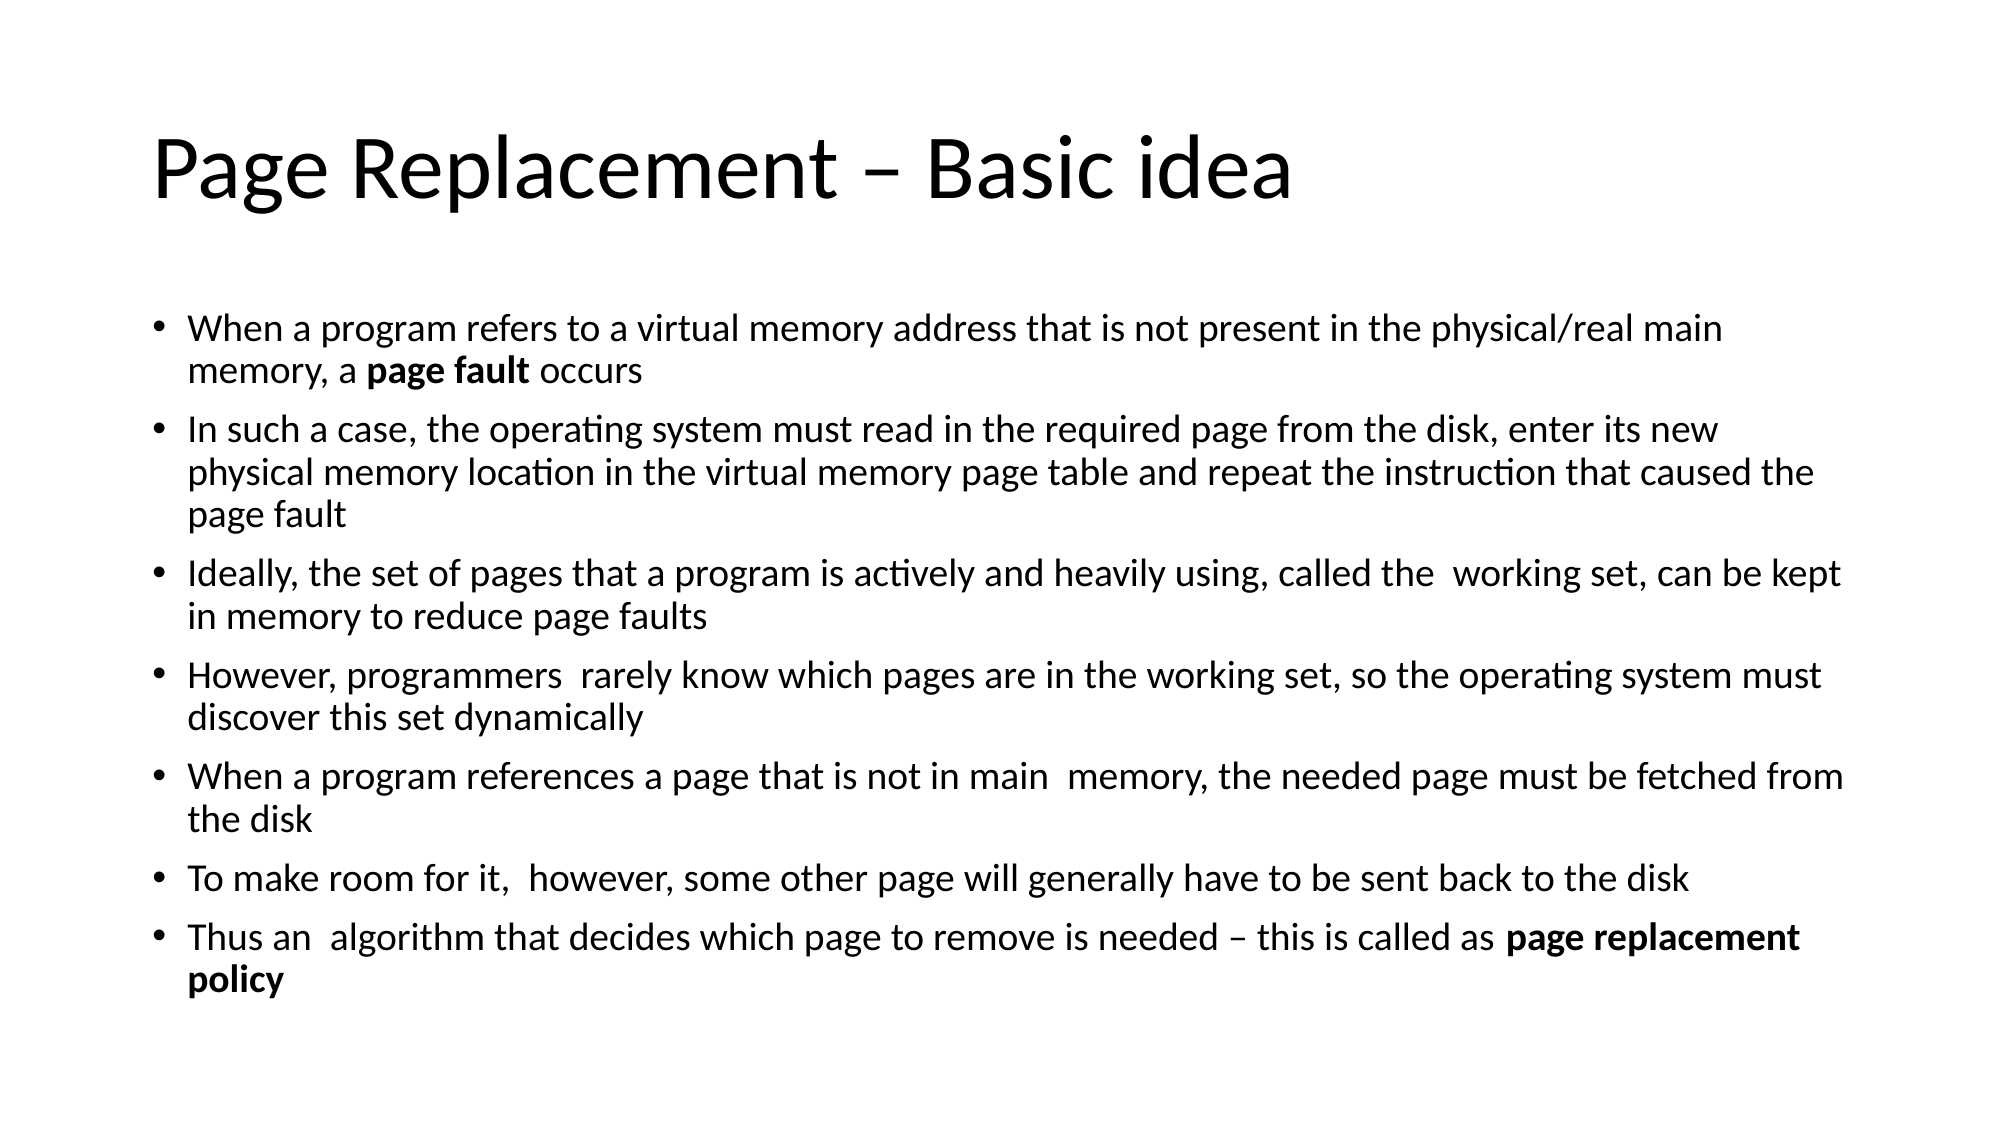

# Page Replacement – Basic idea
When a program refers to a virtual memory address that is not present in the physical/real main memory, a page fault occurs
In such a case, the operating system must read in the required page from the disk, enter its new physical memory location in the virtual memory page table and repeat the instruction that caused the page fault
Ideally, the set of pages that a program is actively and heavily using, called the  working set, can be kept in memory to reduce page faults
However, programmers  rarely know which pages are in the working set, so the operating system must discover this set dynamically
When a program references a page that is not in main  memory, the needed page must be fetched from the disk
To make room for it,  however, some other page will generally have to be sent back to the disk
Thus an  algorithm that decides which page to remove is needed – this is called as page replacement policy